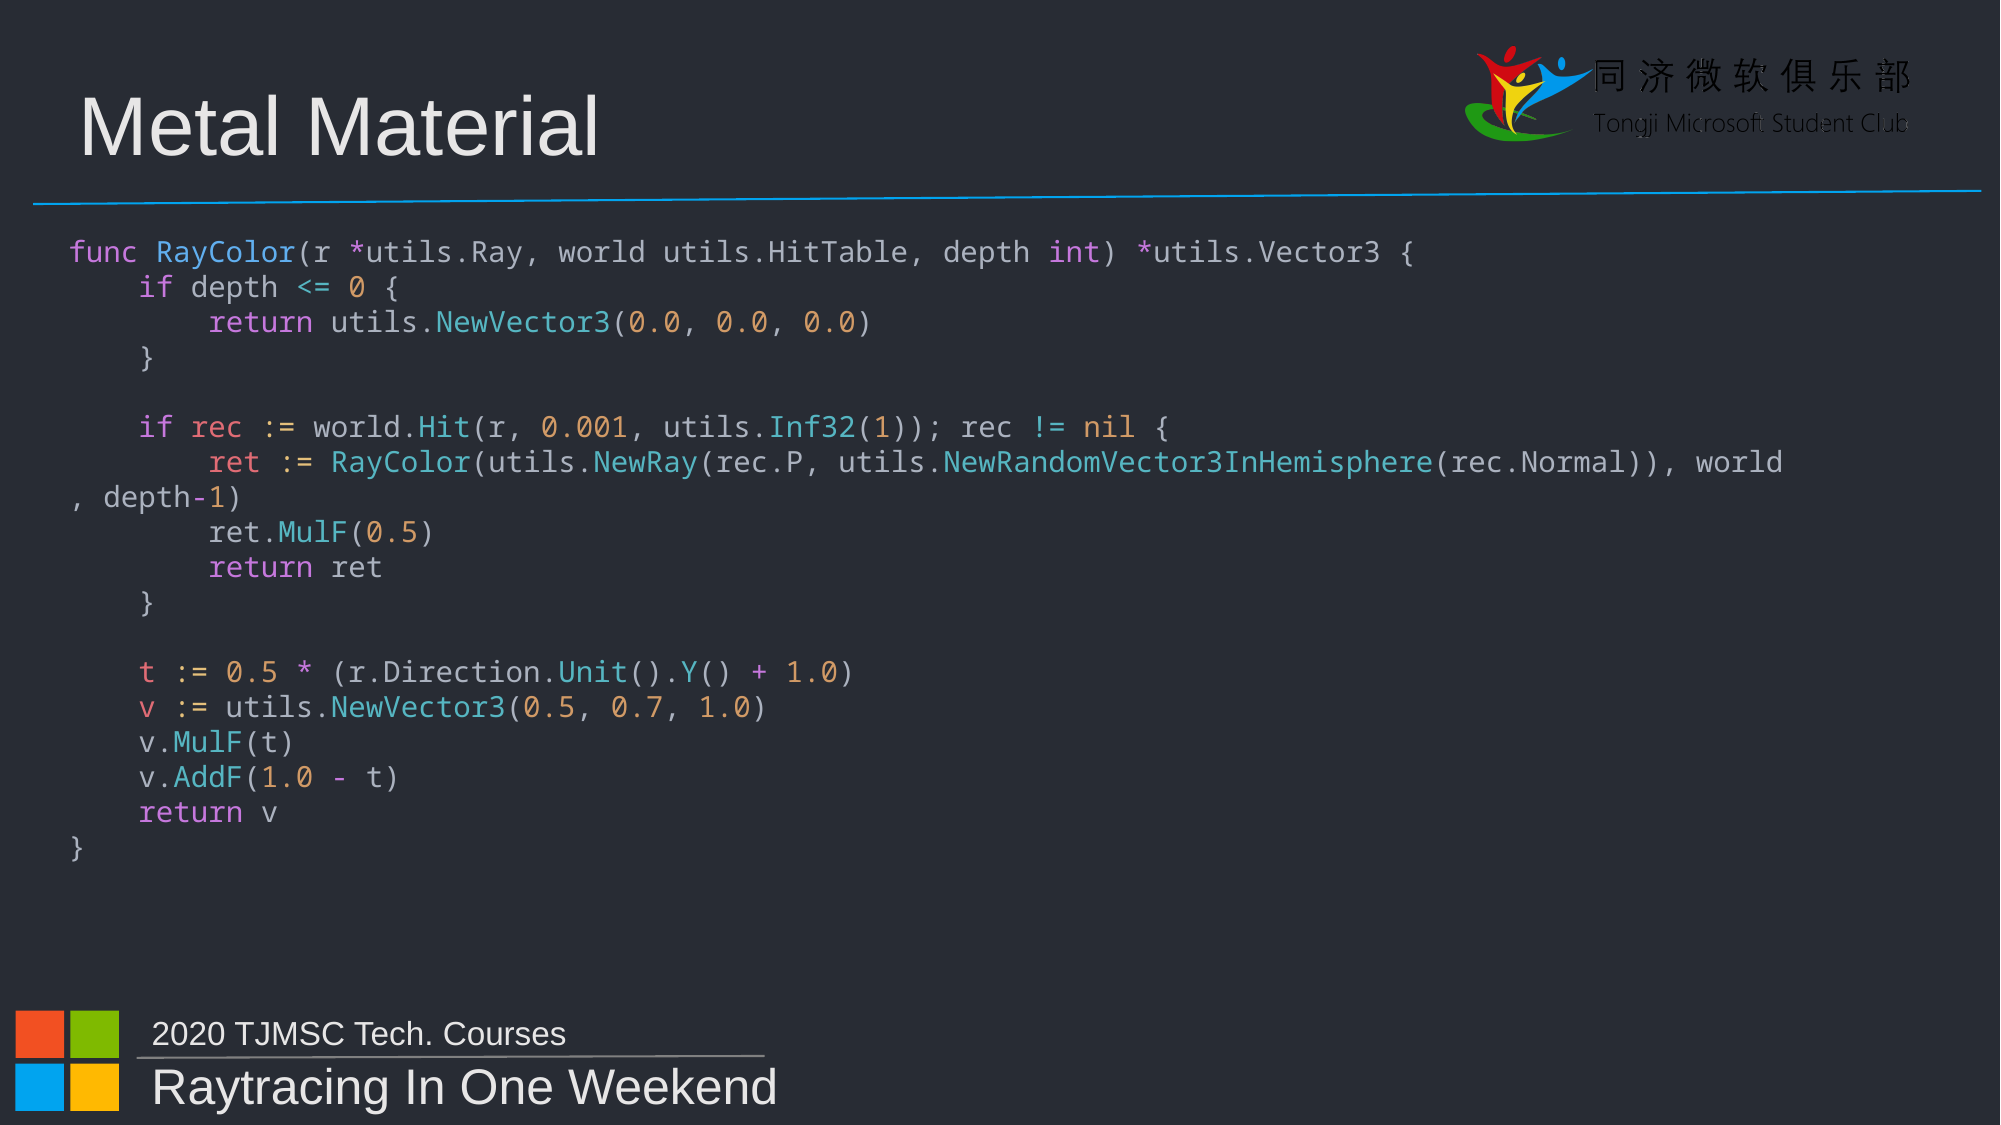

Metal Material
func RayColor(r *utils.Ray, world utils.HitTable, depth int) *utils.Vector3 {
    if depth <= 0 {
        return utils.NewVector3(0.0, 0.0, 0.0)
    }
    if rec := world.Hit(r, 0.001, utils.Inf32(1)); rec != nil {
        ret := RayColor(utils.NewRay(rec.P, utils.NewRandomVector3InHemisphere(rec.Normal)), world, depth-1)
        ret.MulF(0.5)
        return ret
    }
    t := 0.5 * (r.Direction.Unit().Y() + 1.0)
    v := utils.NewVector3(0.5, 0.7, 1.0)
    v.MulF(t)
    v.AddF(1.0 - t)
    return v
}
2020 TJMSC Tech. Courses

Raytracing In One Weekend